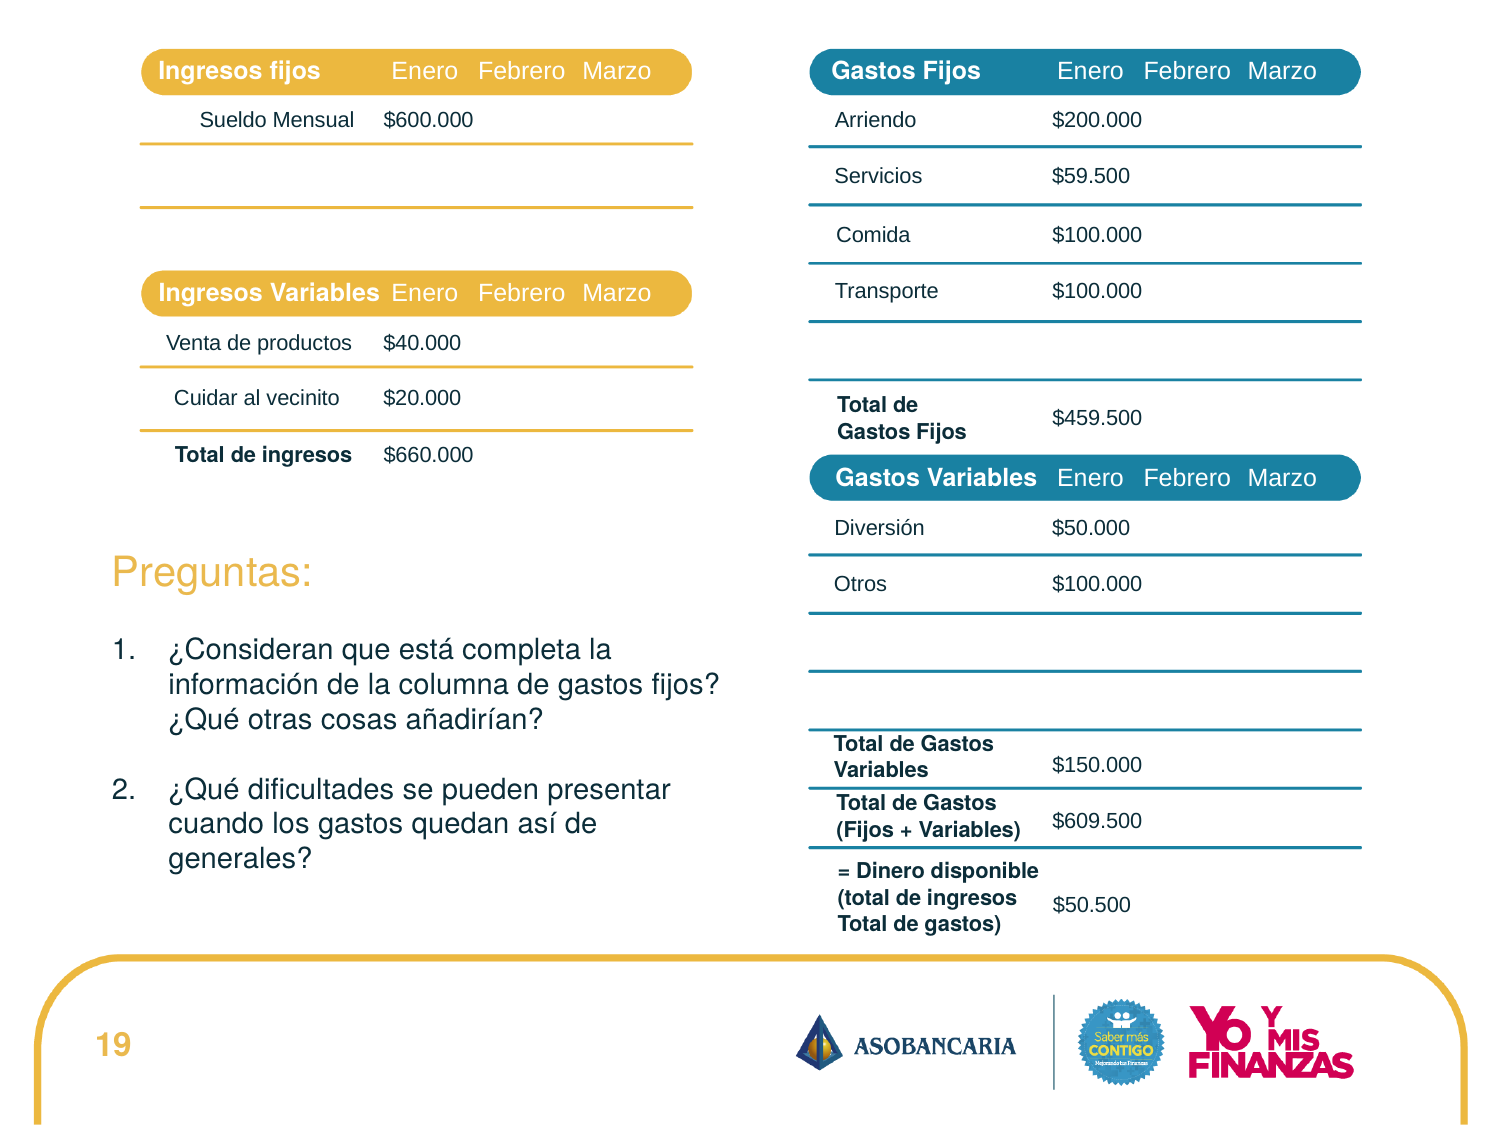

Ingresos fijos
Enero
Febrero
Marzo
Gastos Fijos
Enero
Febrero
Marzo
Sueldo Mensual
$600.000
Arriendo
$200.000
Servicios
$59.500
Comida
$100.000
Ingresos Variables
Enero
Febrero
Marzo
Transporte
$100.000
Venta de productos
$40.000
Cuidar al vecinito
$20.000
Total de
Gastos Fijos
$459.500
Total de ingresos
$660.000
Gastos Variables
Enero
Febrero
Marzo
Diversión
$50.000
Preguntas:

¿Consideran que está completa la información de la columna de gastos fijos? ¿Qué otras cosas añadirían?

¿Qué dificultades se pueden presentar cuando los gastos quedan así de generales?

Otros
$100.000
Total de Gastos
Variables
$150.000
Total de Gastos
(Fijos + Variables)
$609.500
= Dinero disponible
(total de ingresos
Total de gastos)
$50.500
19